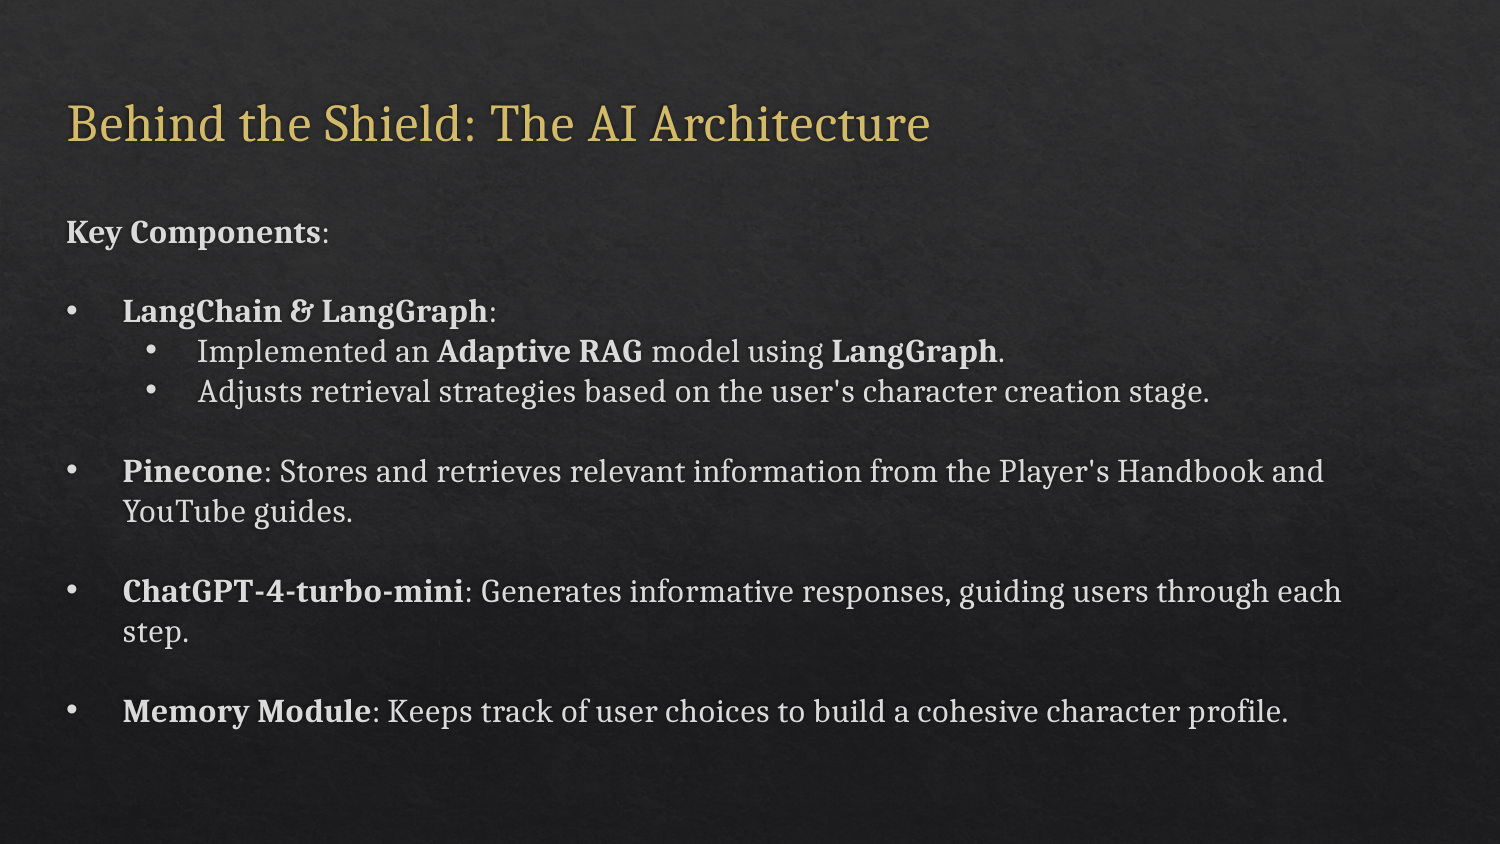

# Behind the Shield: The AI Architecture
Key Components:
LangChain & LangGraph:
Implemented an Adaptive RAG model using LangGraph.
Adjusts retrieval strategies based on the user's character creation stage.
Pinecone: Stores and retrieves relevant information from the Player's Handbook and YouTube guides.
ChatGPT-4-turbo-mini: Generates informative responses, guiding users through each step.
Memory Module: Keeps track of user choices to build a cohesive character profile.